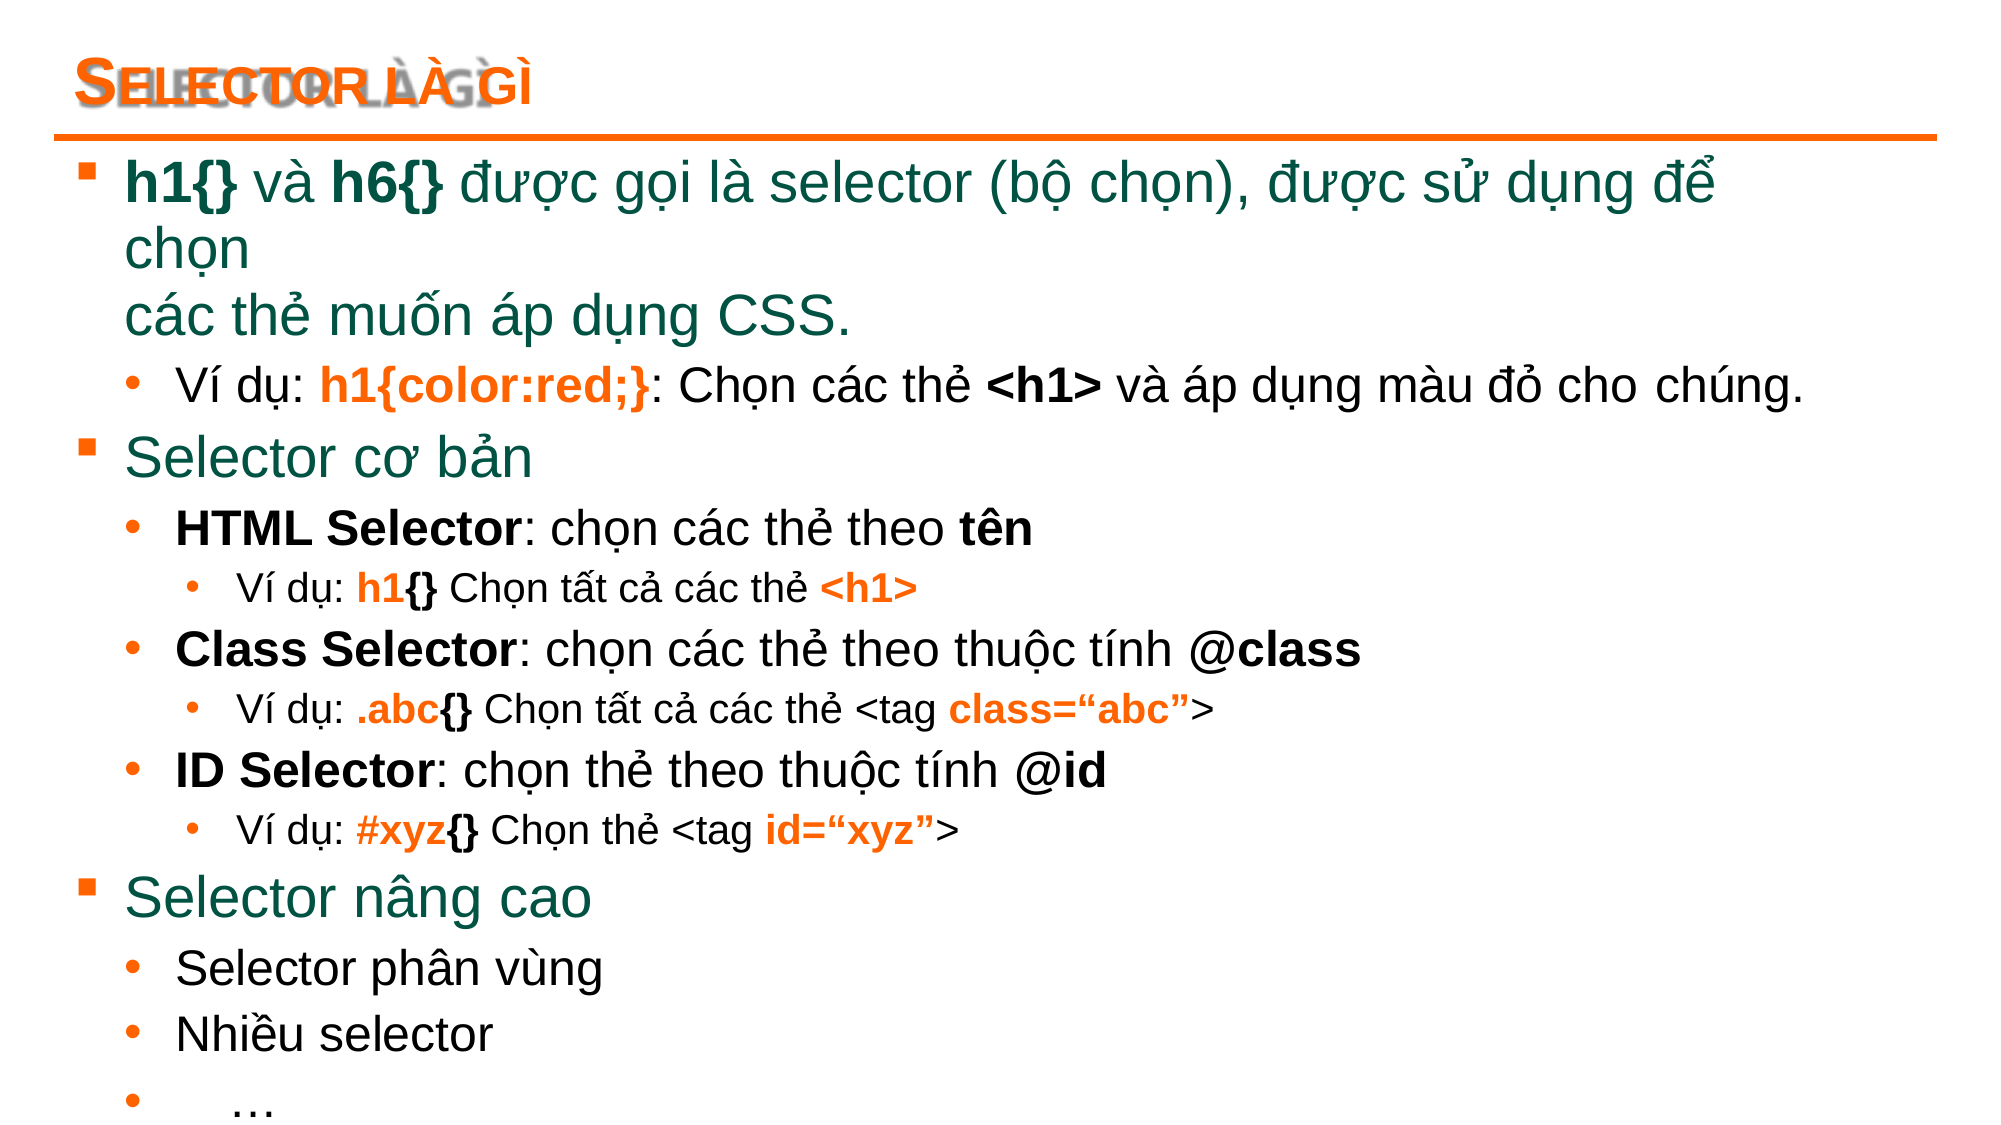

# SELECTOR LÀ GÌ
h1{} và h6{} được gọi là selector (bộ chọn), được sử dụng để chọn
các thẻ muốn áp dụng CSS.
Ví dụ: h1{color:red;}: Chọn các thẻ <h1> và áp dụng màu đỏ cho chúng.
Selector cơ bản
HTML Selector: chọn các thẻ theo tên
Ví dụ: h1{} Chọn tất cả các thẻ <h1>
Class Selector: chọn các thẻ theo thuộc tính @class
Ví dụ: .abc{} Chọn tất cả các thẻ <tag class=“abc”>
ID Selector: chọn thẻ theo thuộc tính @id
Ví dụ: #xyz{} Chọn thẻ <tag id=“xyz”>
Selector nâng cao
Selector phân vùng
Nhiều selector
•	…